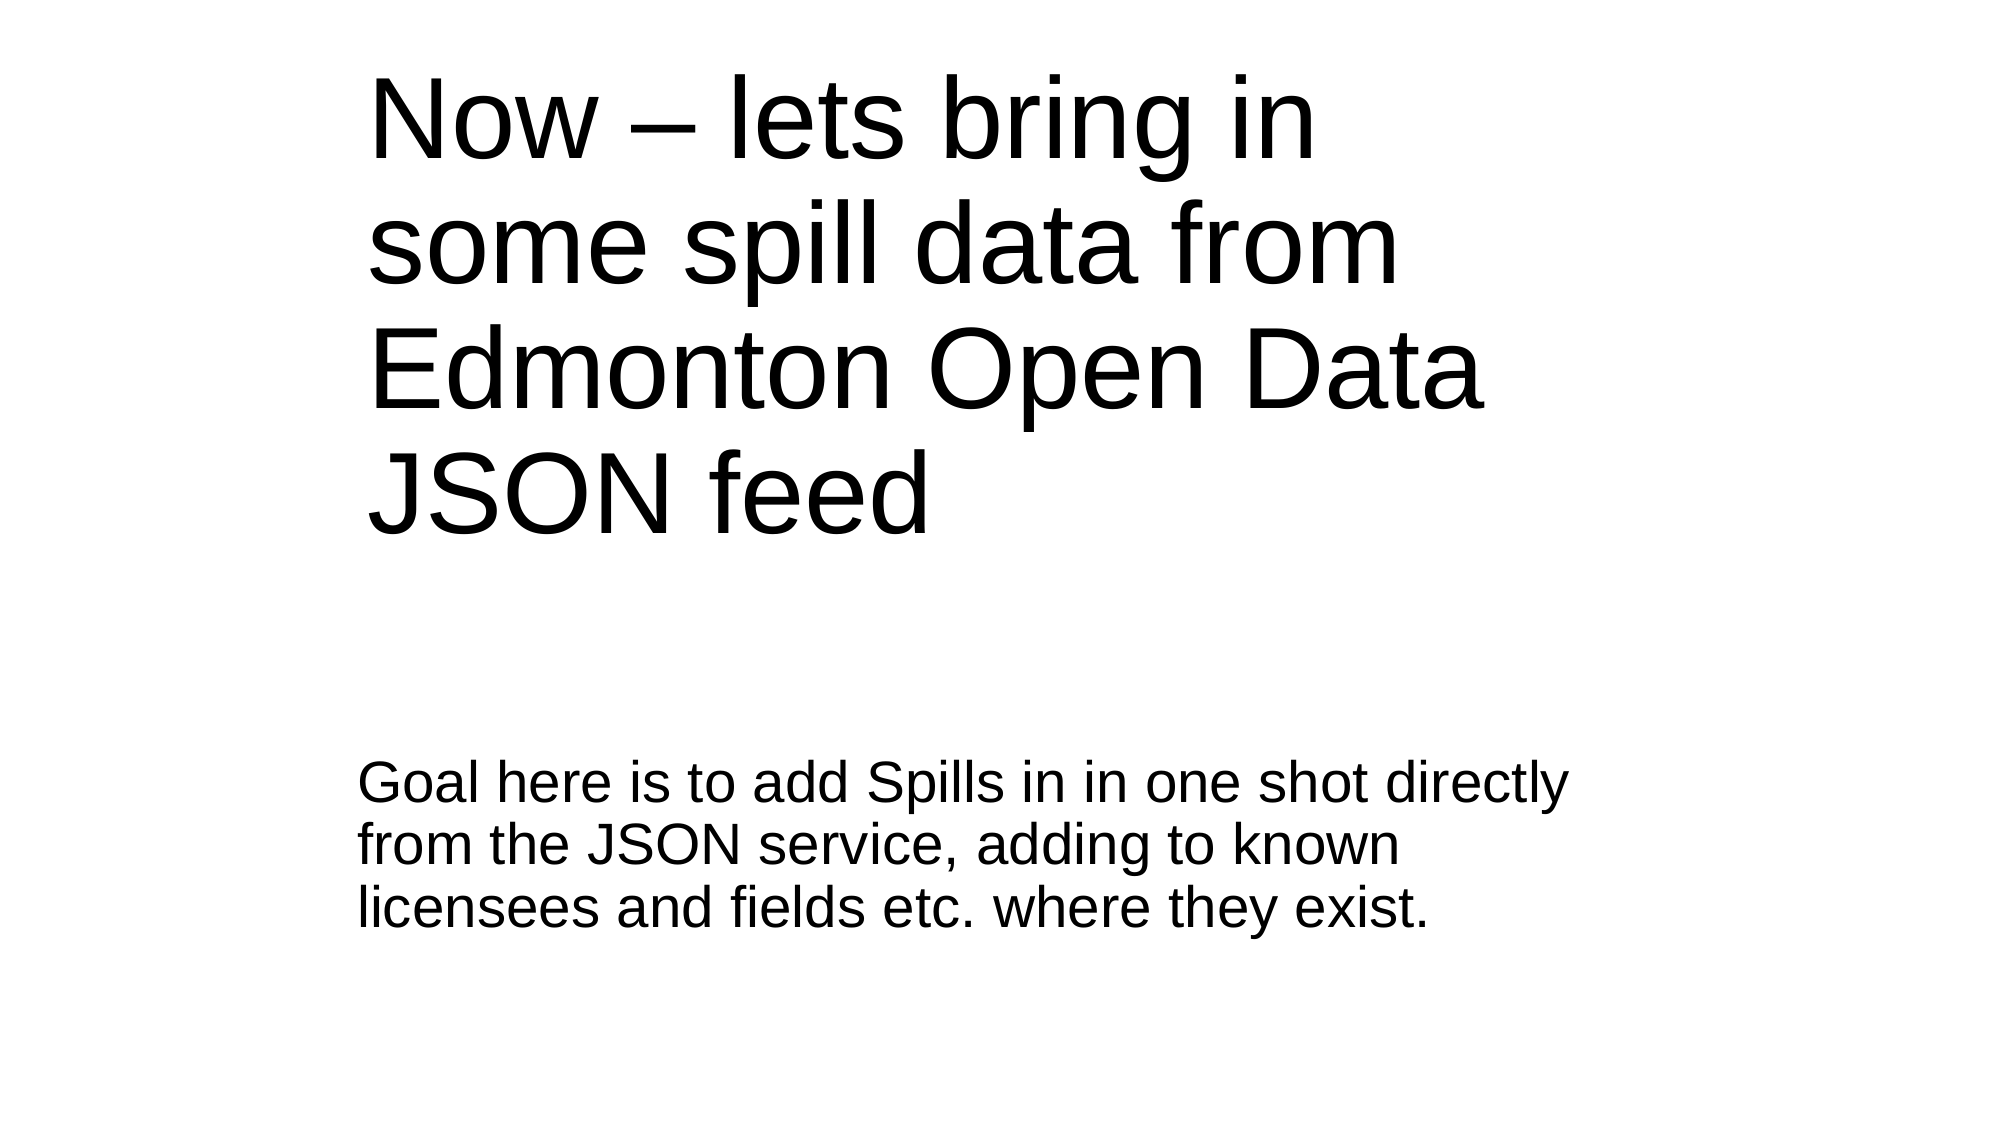

# Now – lets bring in some spill data from Edmonton Open Data JSON feed
Goal here is to add Spills in in one shot directly from the JSON service, adding to known licensees and fields etc. where they exist.